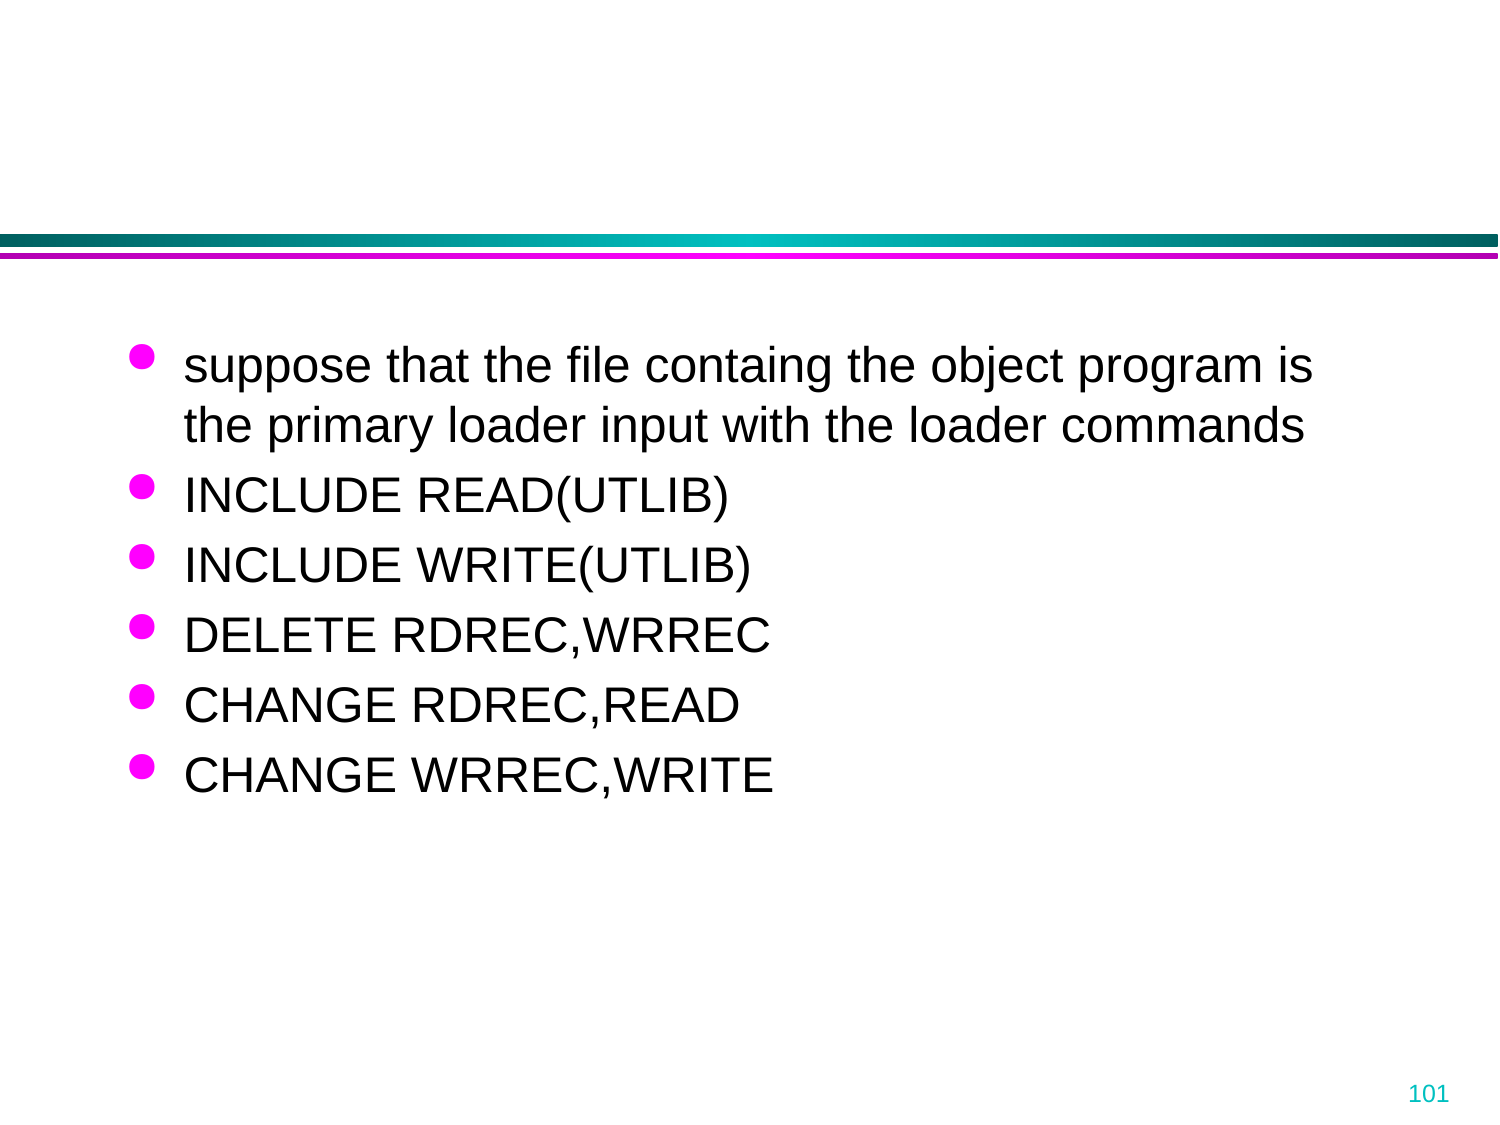

suppose that the file containg the object program is the primary loader input with the loader commands
INCLUDE READ(UTLIB)
INCLUDE WRITE(UTLIB)
DELETE RDREC,WRREC
CHANGE RDREC,READ
CHANGE WRREC,WRITE